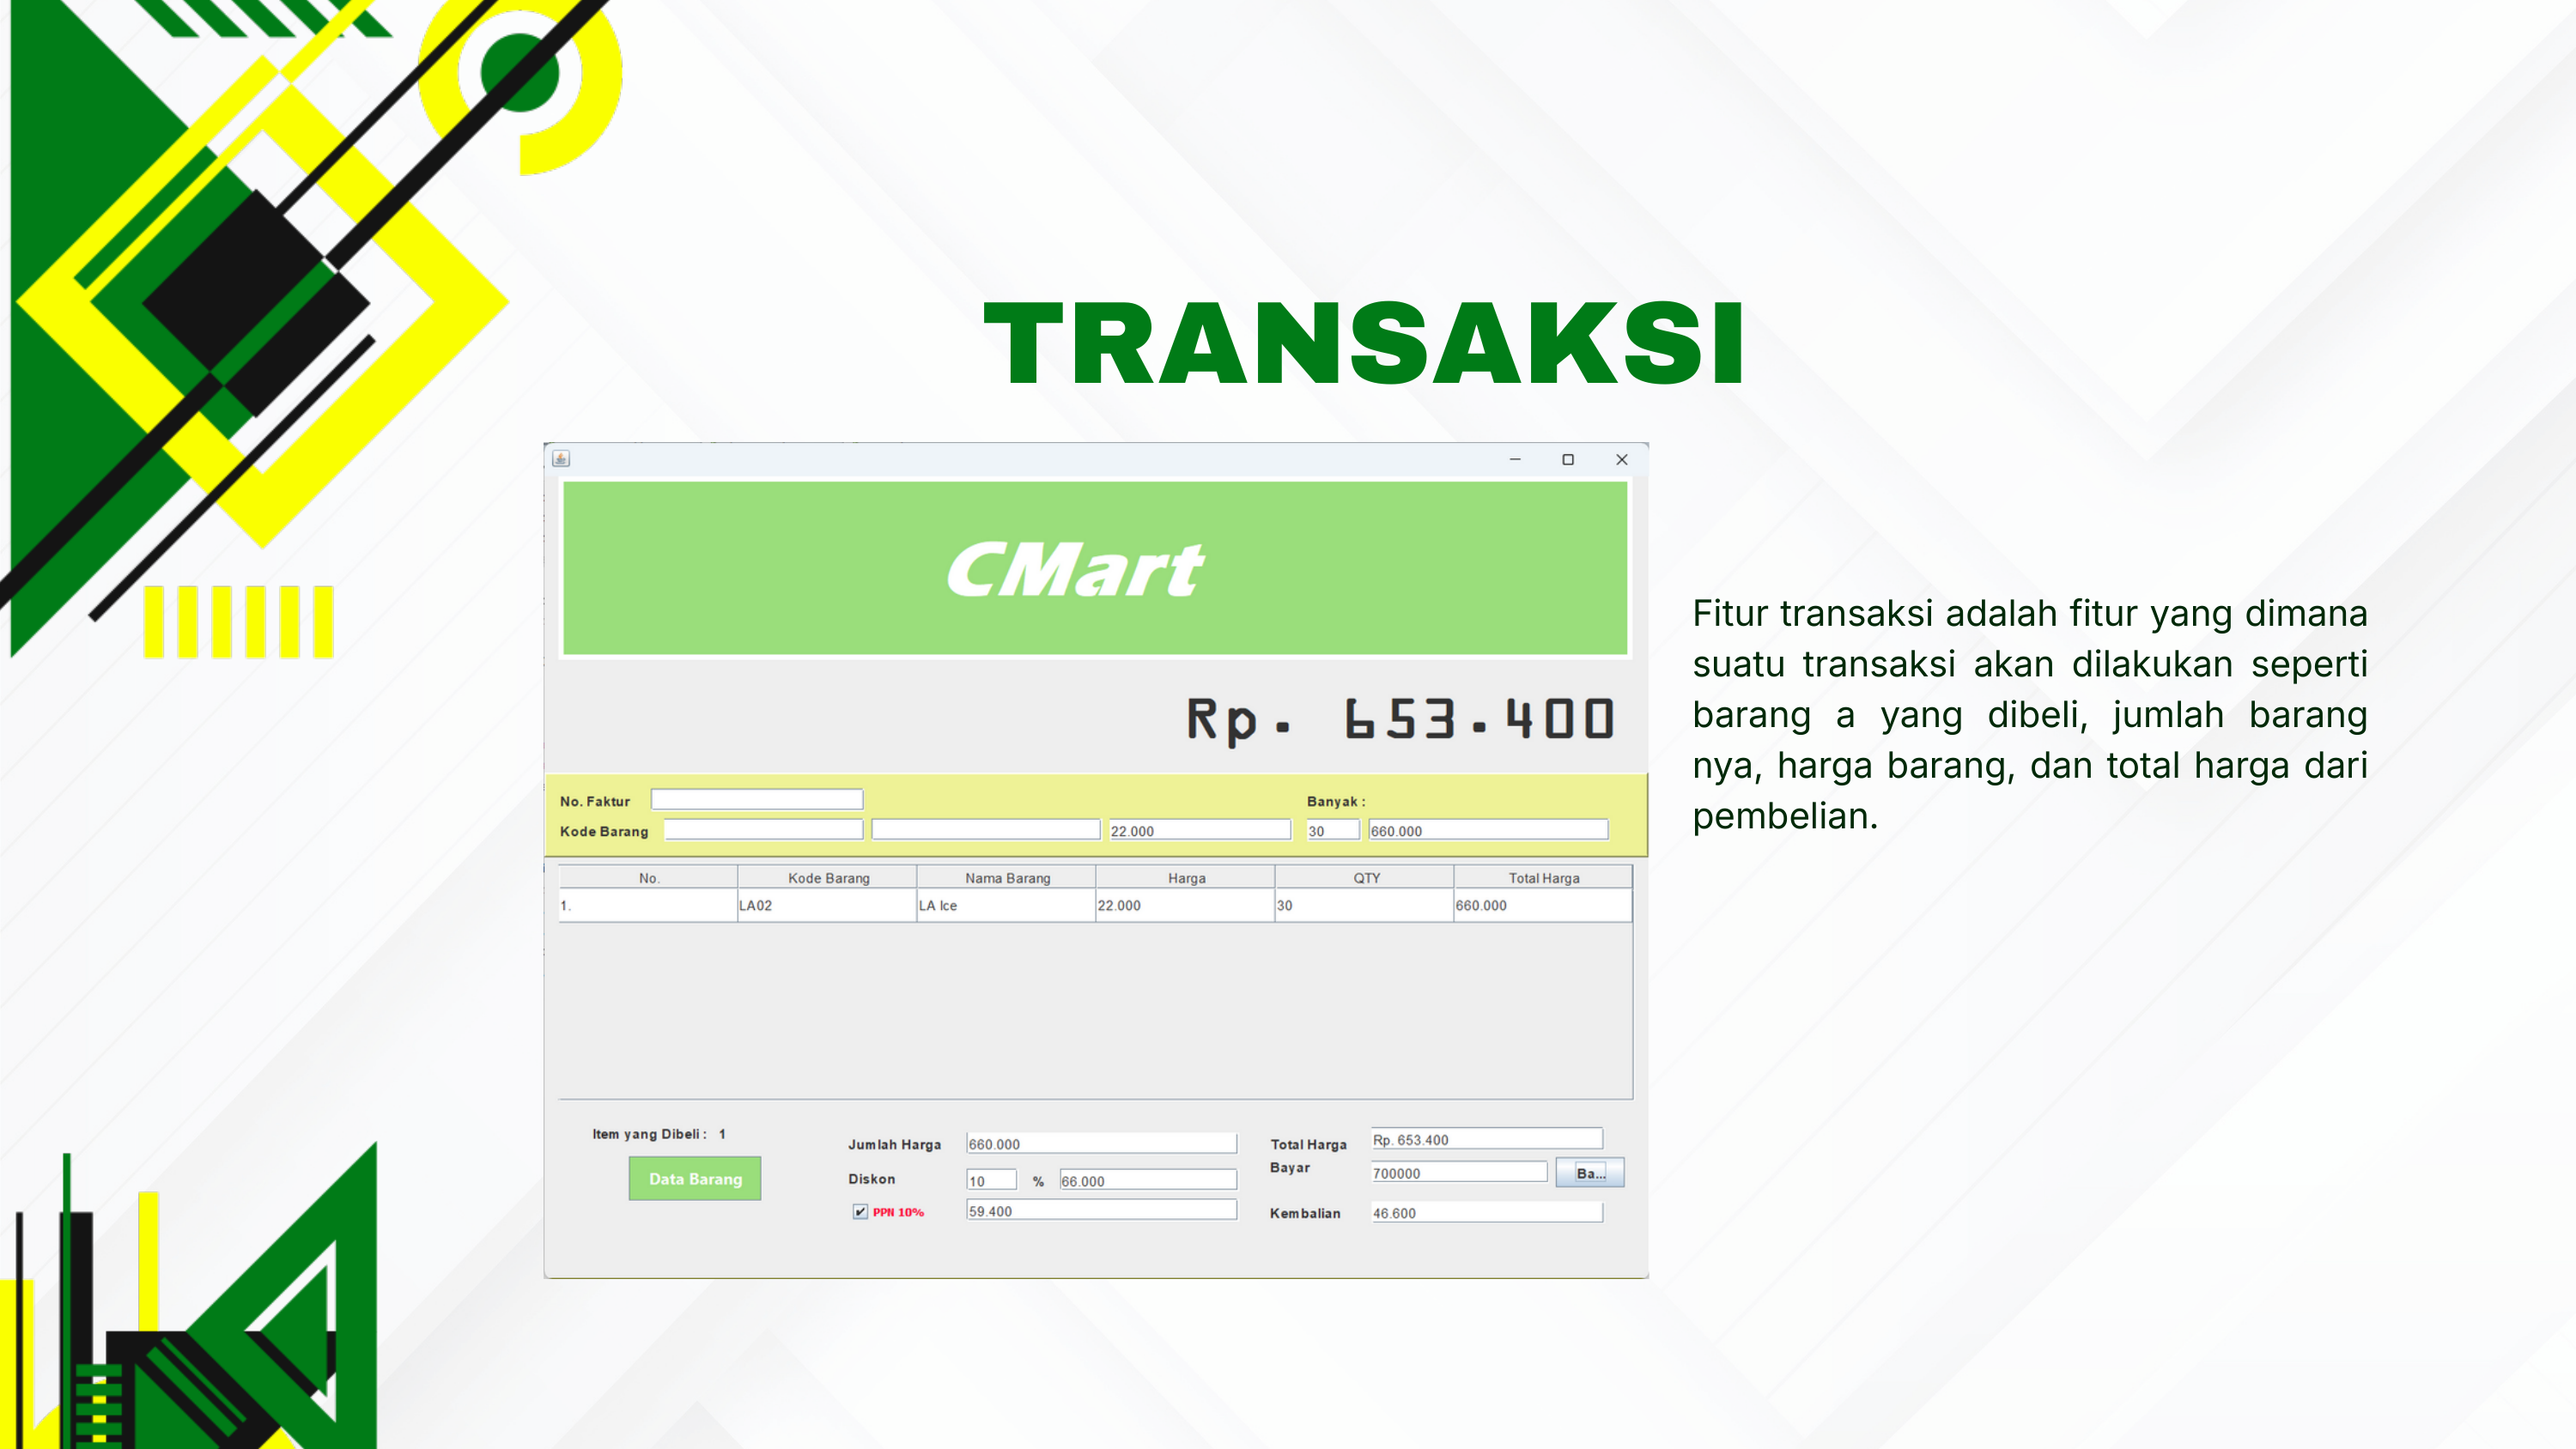

TRANSAKSI

Fitur transaksi adalah fitur yang dimana suatu transaksi akan dilakukan seperti barang a yang dibeli, jumlah barang nya, harga barang, dan total harga dari pembelian.